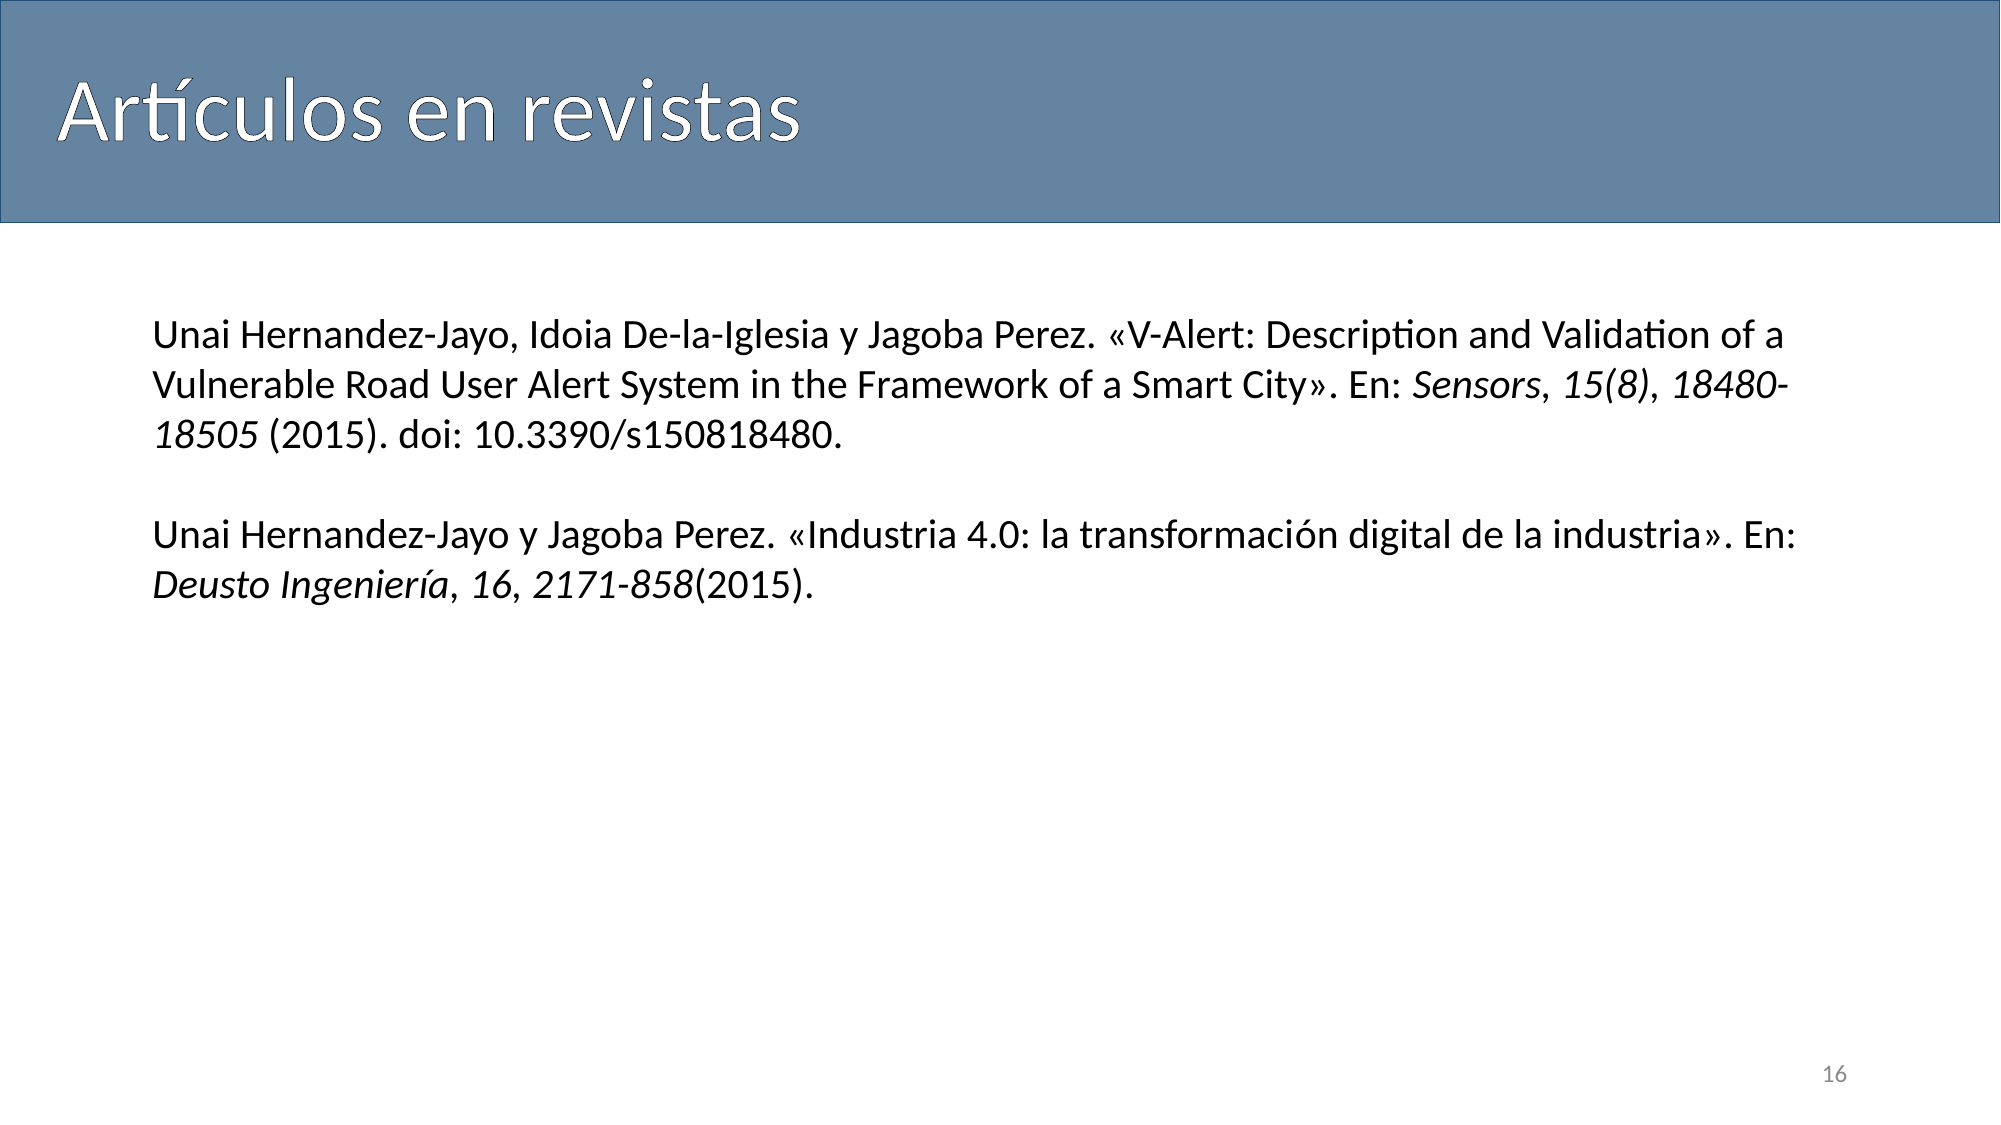

# Artículos en revistas
Unai Hernandez-Jayo, Idoia De-la-Iglesia y Jagoba Perez. «V-Alert: Description and Validation of a Vulnerable Road User Alert System in the Framework of a Smart City». En: Sensors, 15(8), 18480-18505 (2015). doi: 10.3390/s150818480.

Unai Hernandez-Jayo y Jagoba Perez. «Industria 4.0: la transformación digital de la industria». En: Deusto Ingeniería, 16, 2171-858(2015).

16